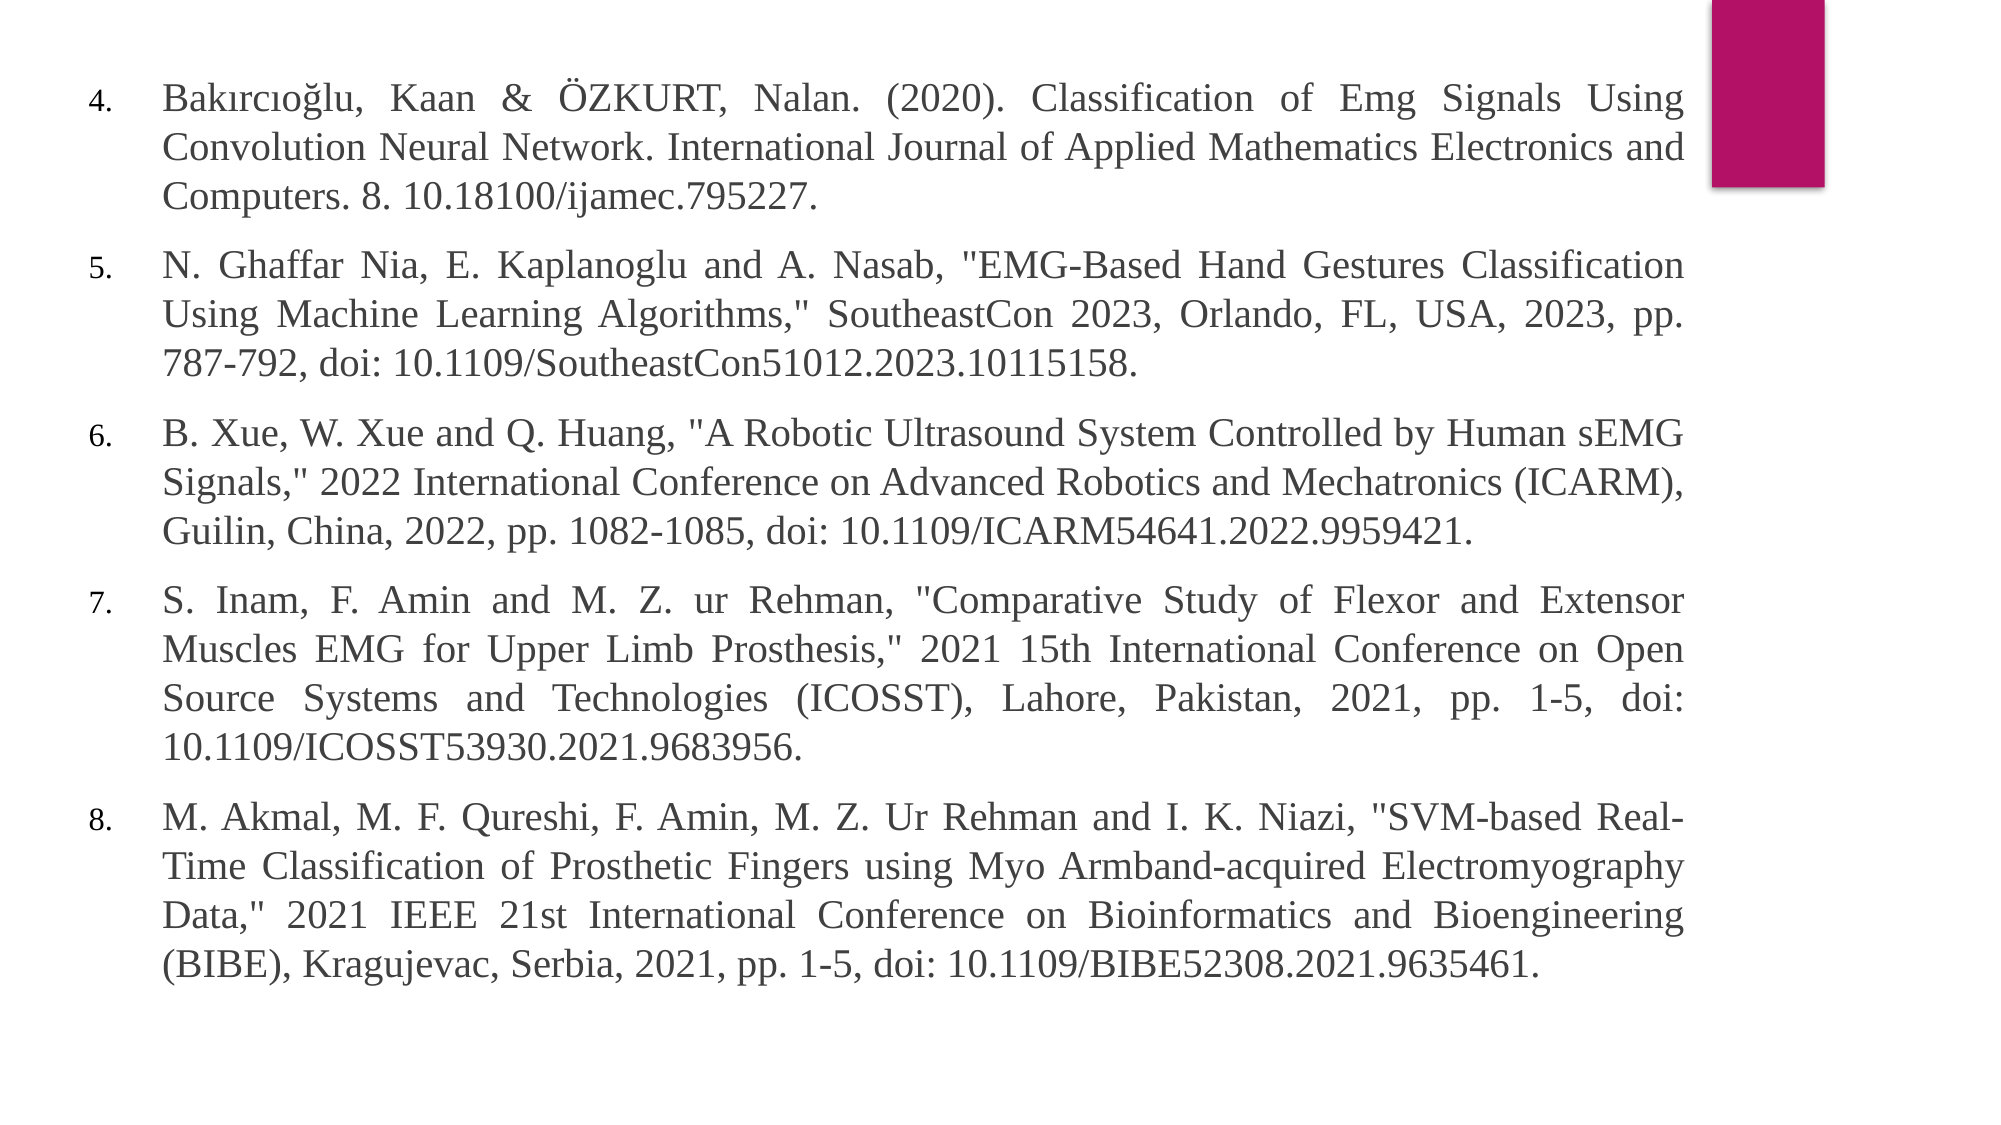

Bakırcıoğlu, Kaan & ÖZKURT, Nalan. (2020). Classification of Emg Signals Using Convolution Neural Network. International Journal of Applied Mathematics Electronics and Computers. 8. 10.18100/ijamec.795227.
N. Ghaffar Nia, E. Kaplanoglu and A. Nasab, "EMG-Based Hand Gestures Classification Using Machine Learning Algorithms," SoutheastCon 2023, Orlando, FL, USA, 2023, pp. 787-792, doi: 10.1109/SoutheastCon51012.2023.10115158.
B. Xue, W. Xue and Q. Huang, "A Robotic Ultrasound System Controlled by Human sEMG Signals," 2022 International Conference on Advanced Robotics and Mechatronics (ICARM), Guilin, China, 2022, pp. 1082-1085, doi: 10.1109/ICARM54641.2022.9959421.
S. Inam, F. Amin and M. Z. ur Rehman, "Comparative Study of Flexor and Extensor Muscles EMG for Upper Limb Prosthesis," 2021 15th International Conference on Open Source Systems and Technologies (ICOSST), Lahore, Pakistan, 2021, pp. 1-5, doi: 10.1109/ICOSST53930.2021.9683956.
M. Akmal, M. F. Qureshi, F. Amin, M. Z. Ur Rehman and I. K. Niazi, "SVM-based Real-Time Classification of Prosthetic Fingers using Myo Armband-acquired Electromyography Data," 2021 IEEE 21st International Conference on Bioinformatics and Bioengineering (BIBE), Kragujevac, Serbia, 2021, pp. 1-5, doi: 10.1109/BIBE52308.2021.9635461.